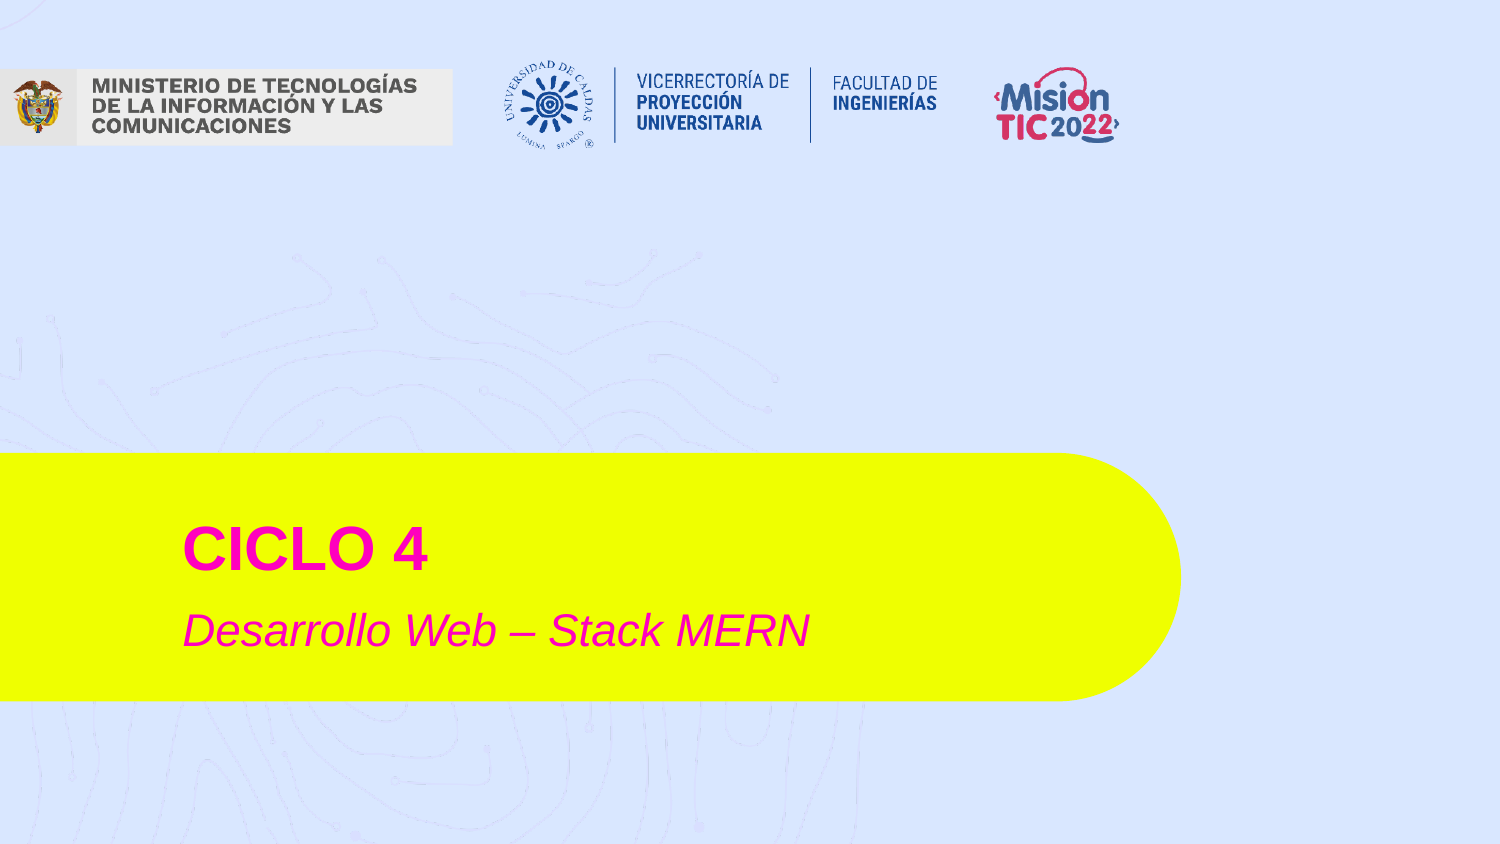

CICLO 4
Desarrollo Web – Stack MERN